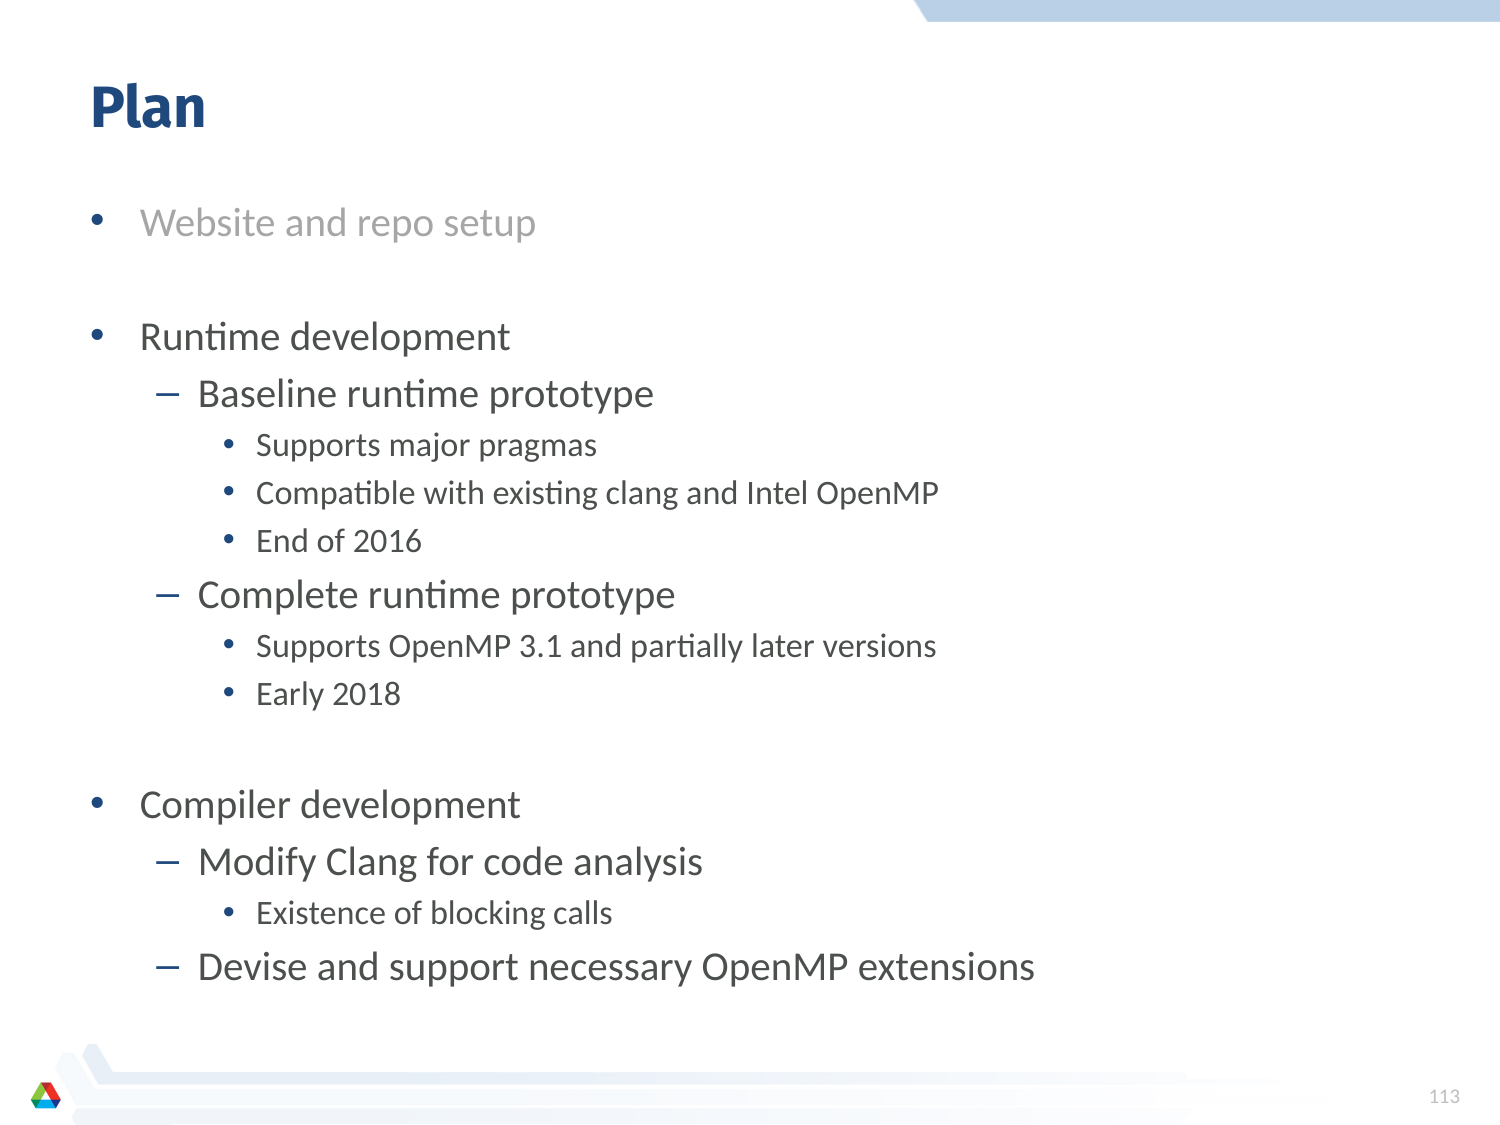

# Plan
Website and repo setup

Runtime development
Baseline runtime prototype
Supports major pragmas
Compatible with existing clang and Intel OpenMP
End of 2016
Complete runtime prototype
Supports OpenMP 3.1 and partially later versions
Early 2018

Compiler development
Modify Clang for code analysis
Existence of blocking calls
Devise and support necessary OpenMP extensions

113